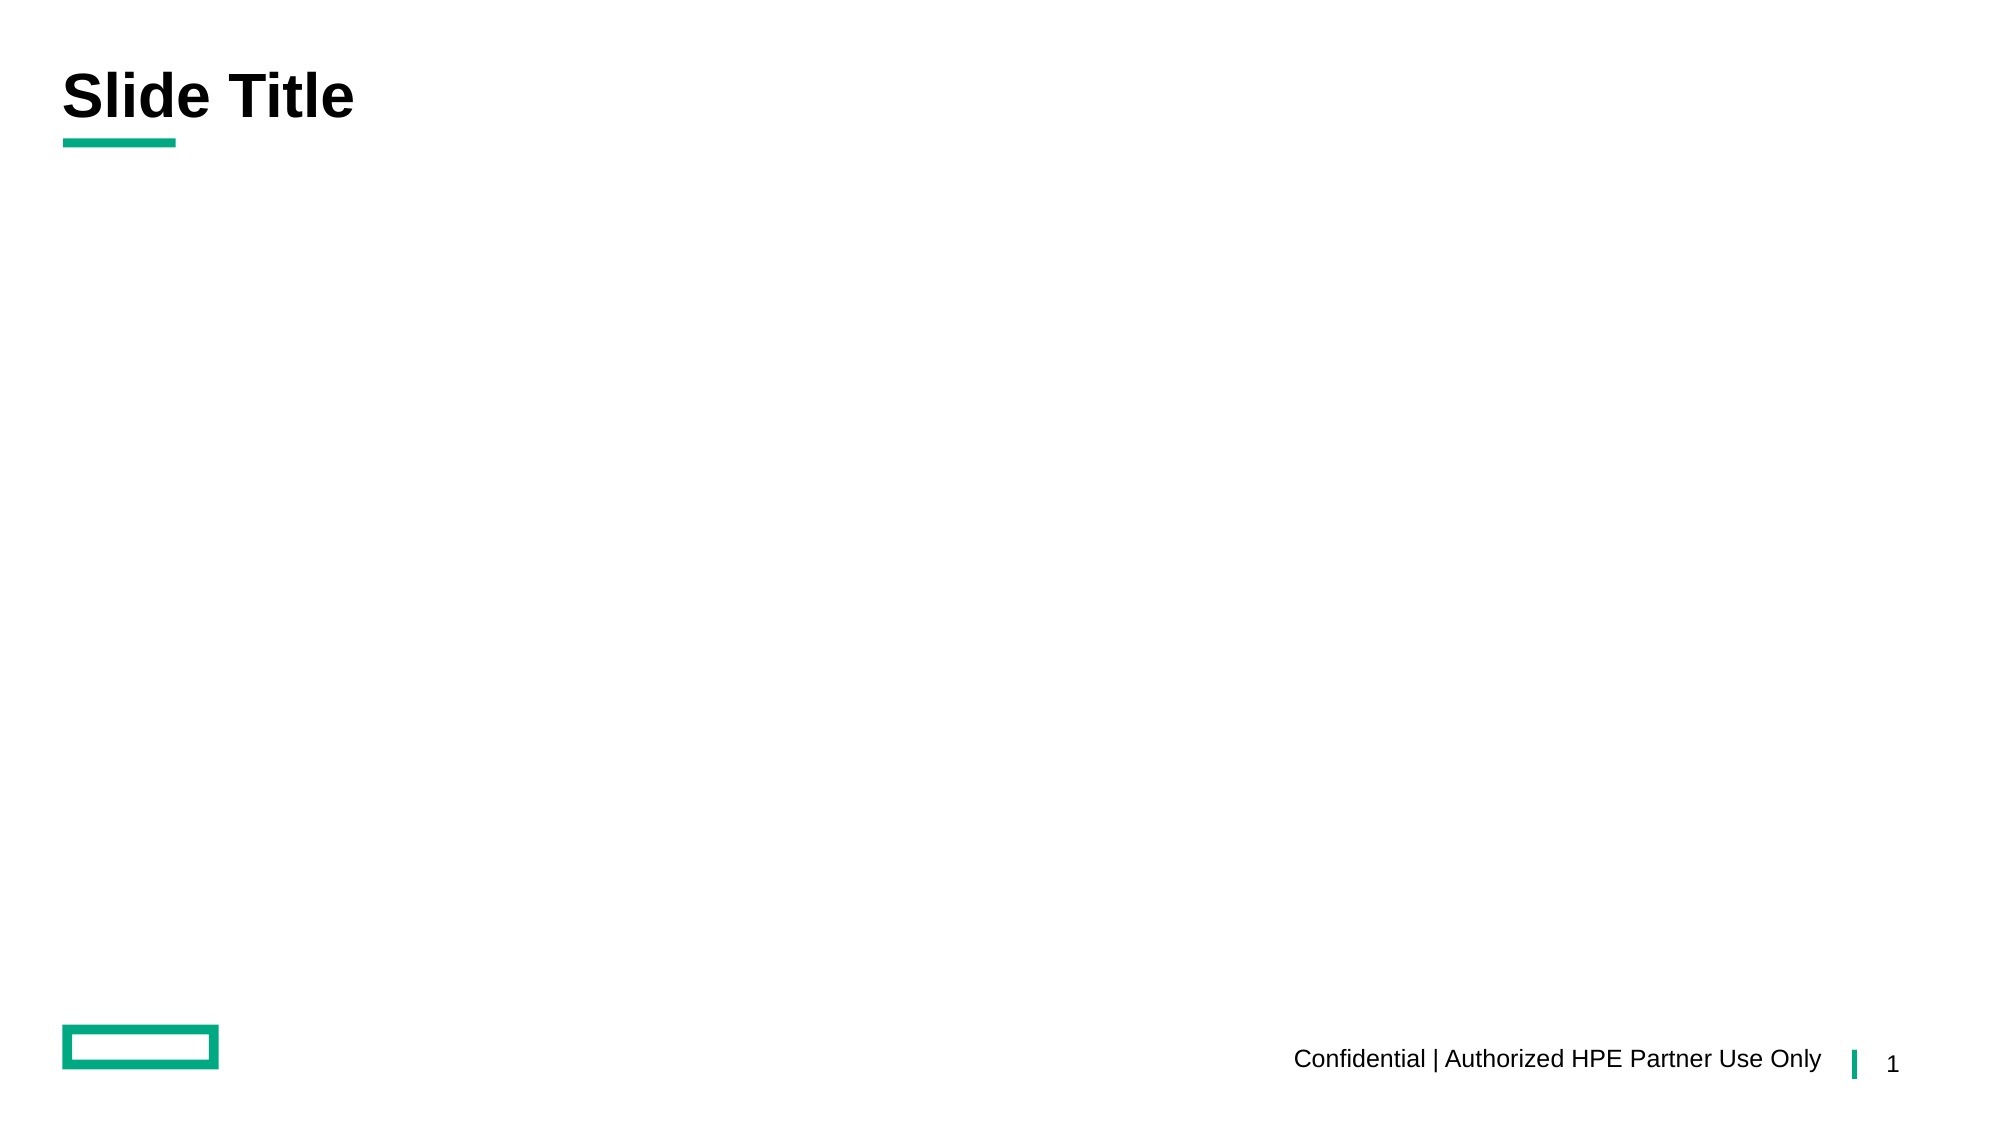

# Slide Title

Confidential | Authorized HPE Partner Use Only
1